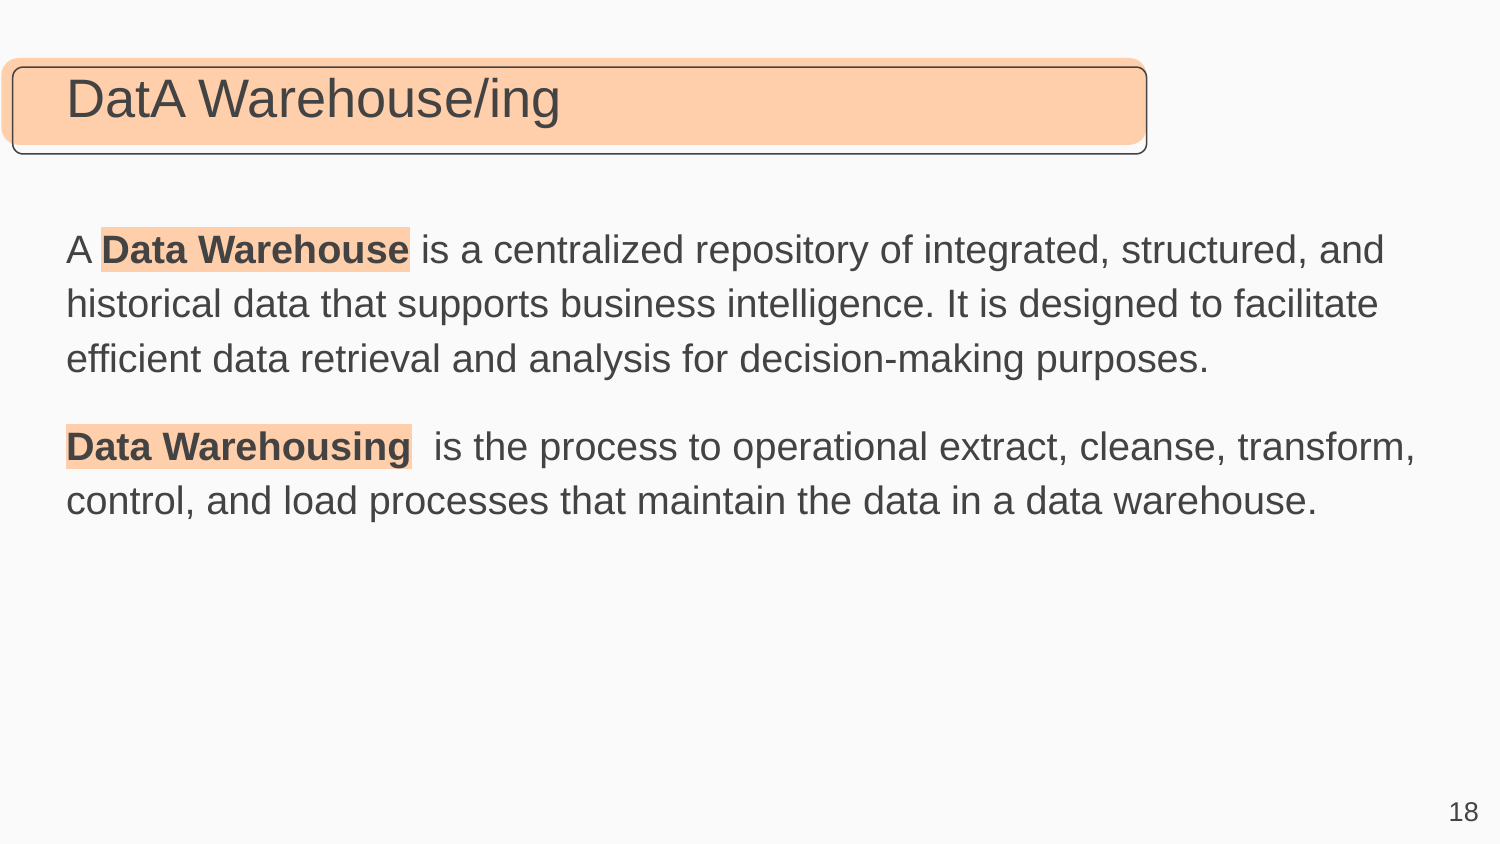

DatA Warehouse/ing

A Data Warehouse is a centralized repository of integrated, structured, and historical data that supports business intelligence. It is designed to facilitate efficient data retrieval and analysis for decision-making purposes.
Data Warehousing  is the process to operational extract, cleanse, transform, control, and load processes that maintain the data in a data warehouse.

18